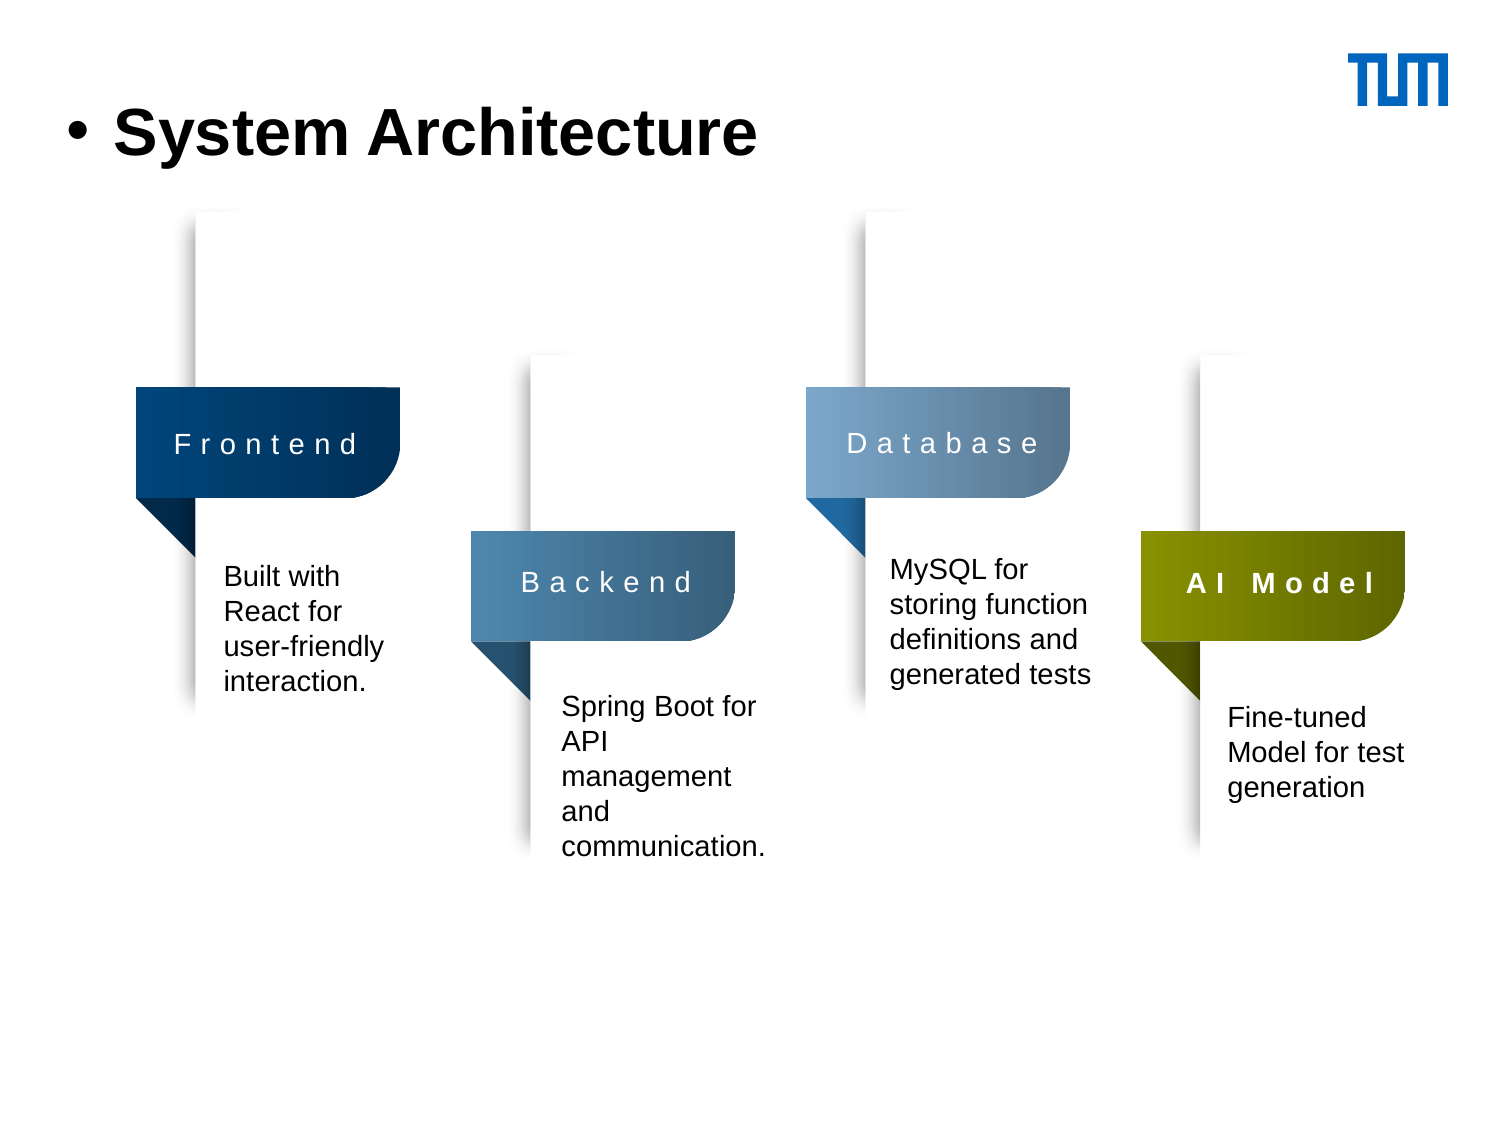

System Architecture

Frontend

Built with React for user-friendly interaction.

MySQL for storing function definitions and generated tests

Spring Boot for API management and communication.

Fine-tuned Model for test generation
Database
Backend
AI Model